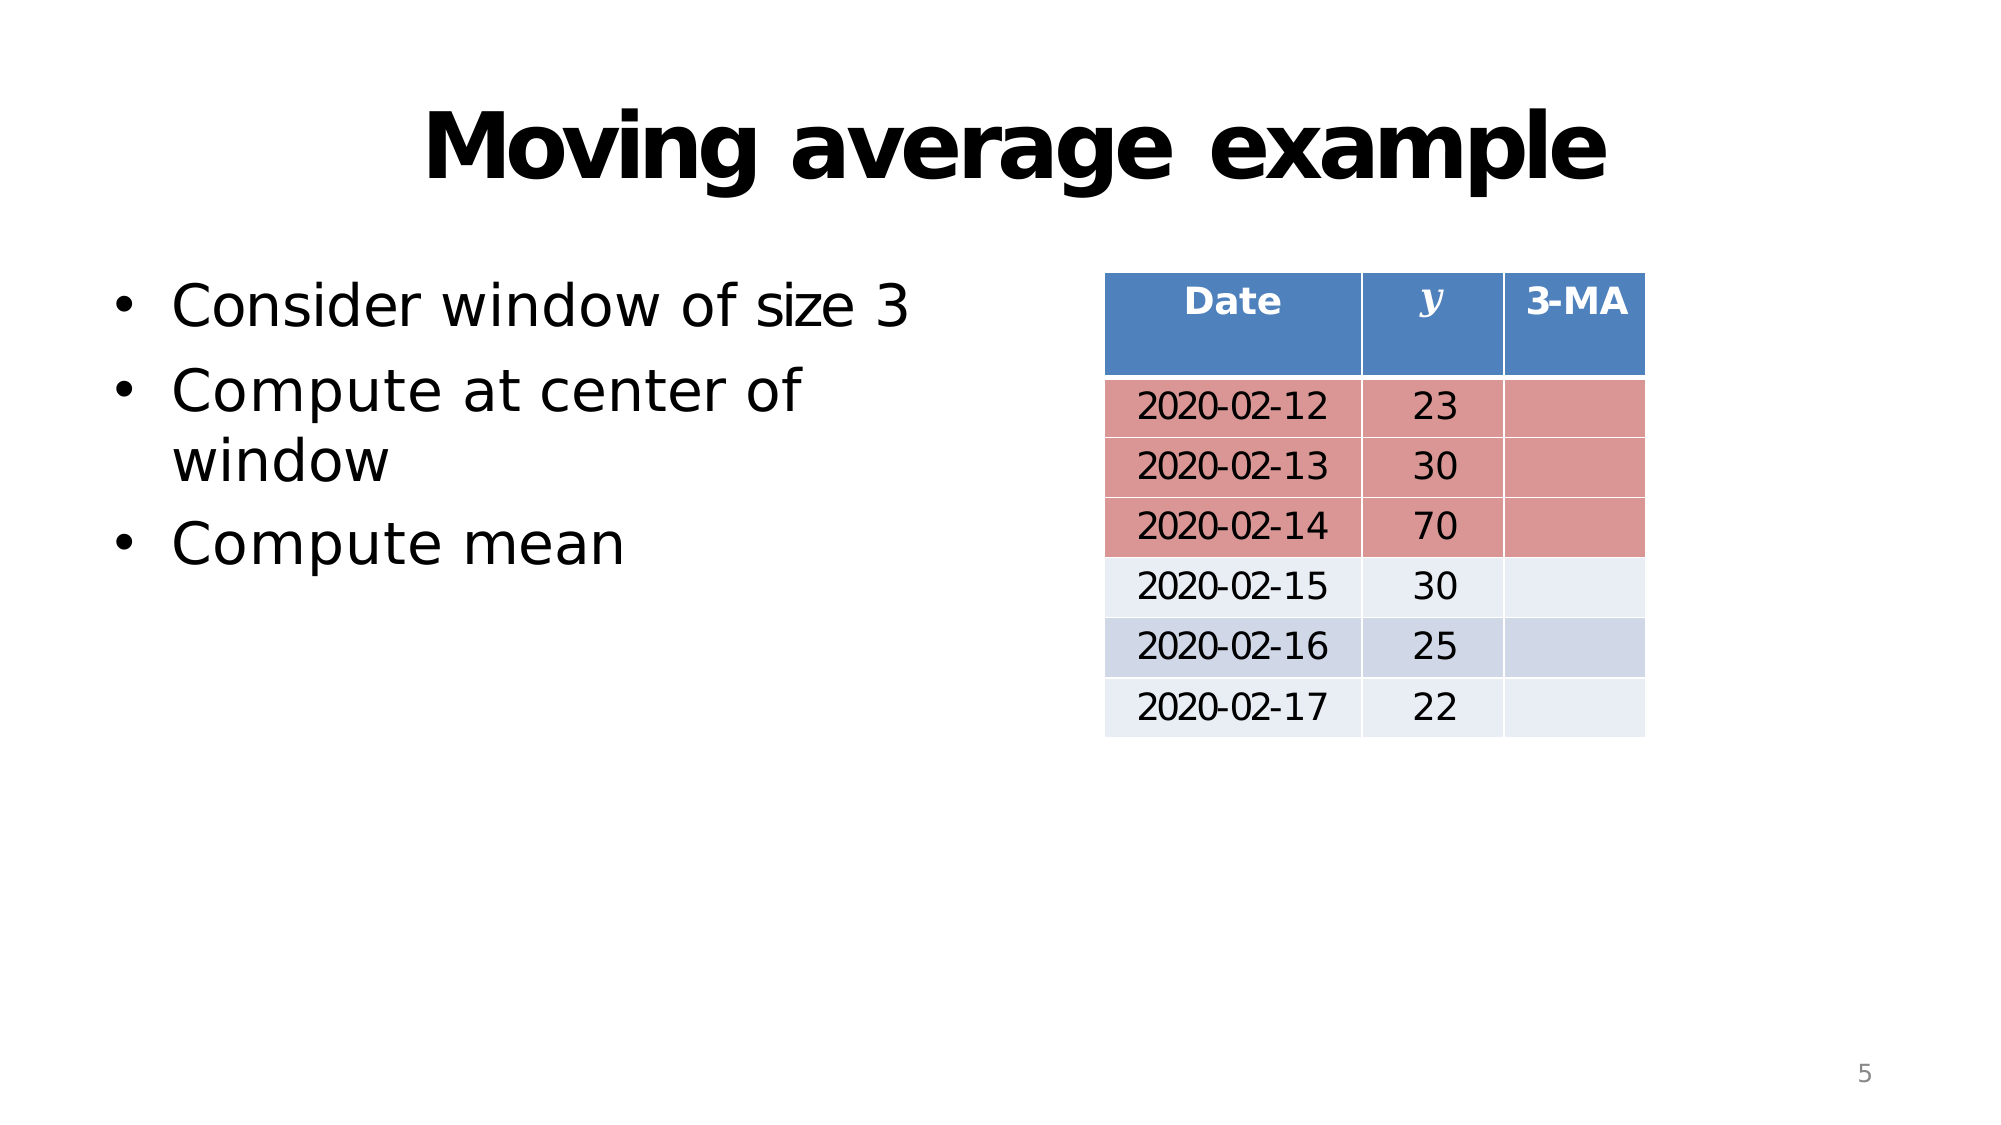

# Moving average example
Consider window of size 3
Compute at center of window
Compute mean
| Date | 𝒚 | 3-MA |
| --- | --- | --- |
| 2020-02-12 | 23 |  |
| 2020-02-13 | 30 |  |
| 2020-02-14 | 70 |  |
| 2020-02-15 | 30 |  |
| 2020-02-16 | 25 |  |
| 2020-02-17 | 22 |  |
5